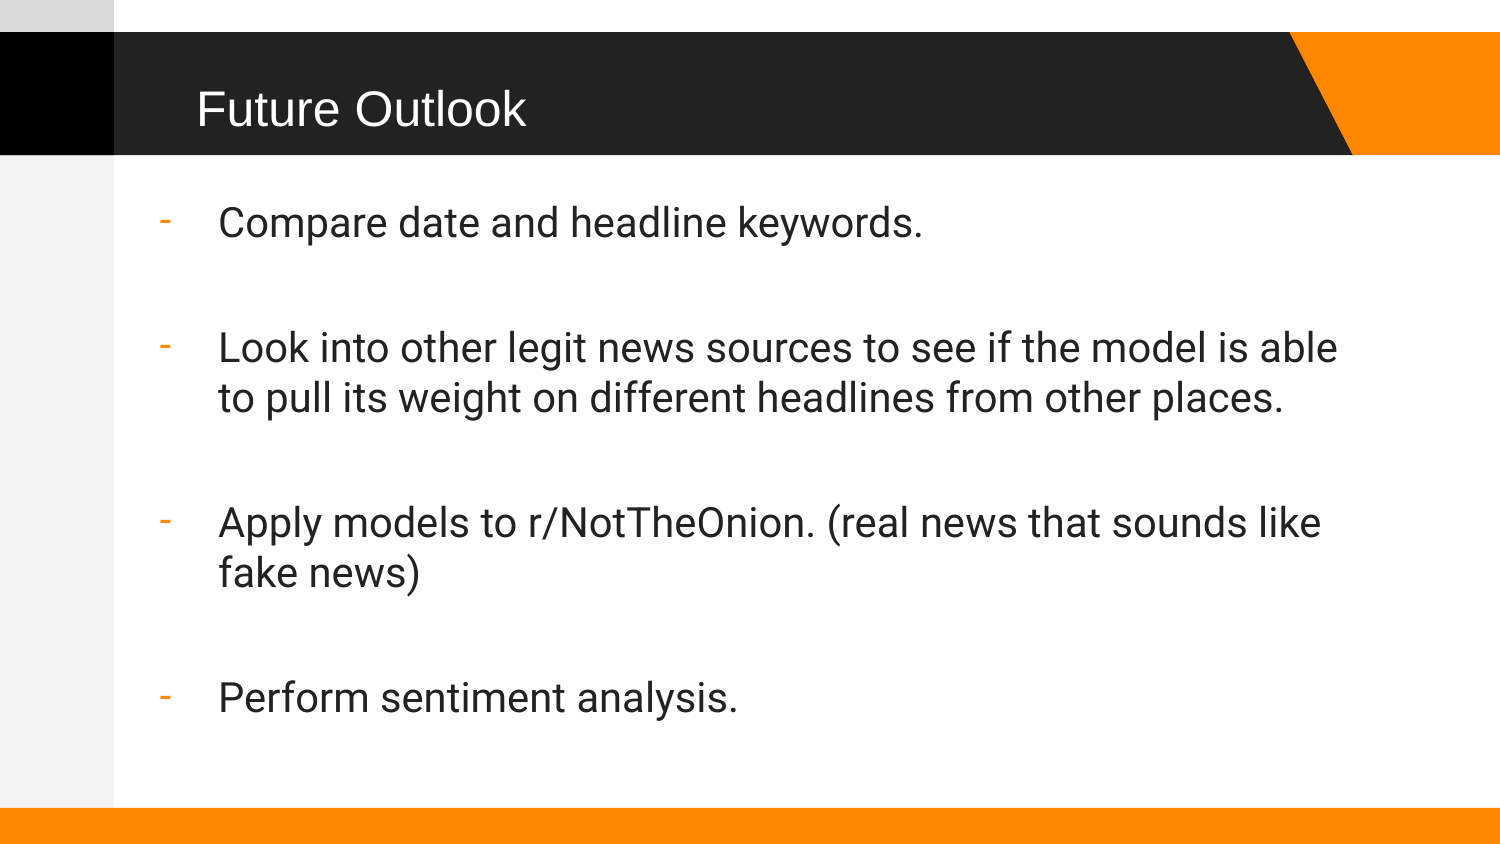

# Future Outlook
Compare date and headline keywords.

Look into other legit news sources to see if the model is able to pull its weight on different headlines from other places.

Apply models to r/NotTheOnion. (real news that sounds like fake news)

Perform sentiment analysis.